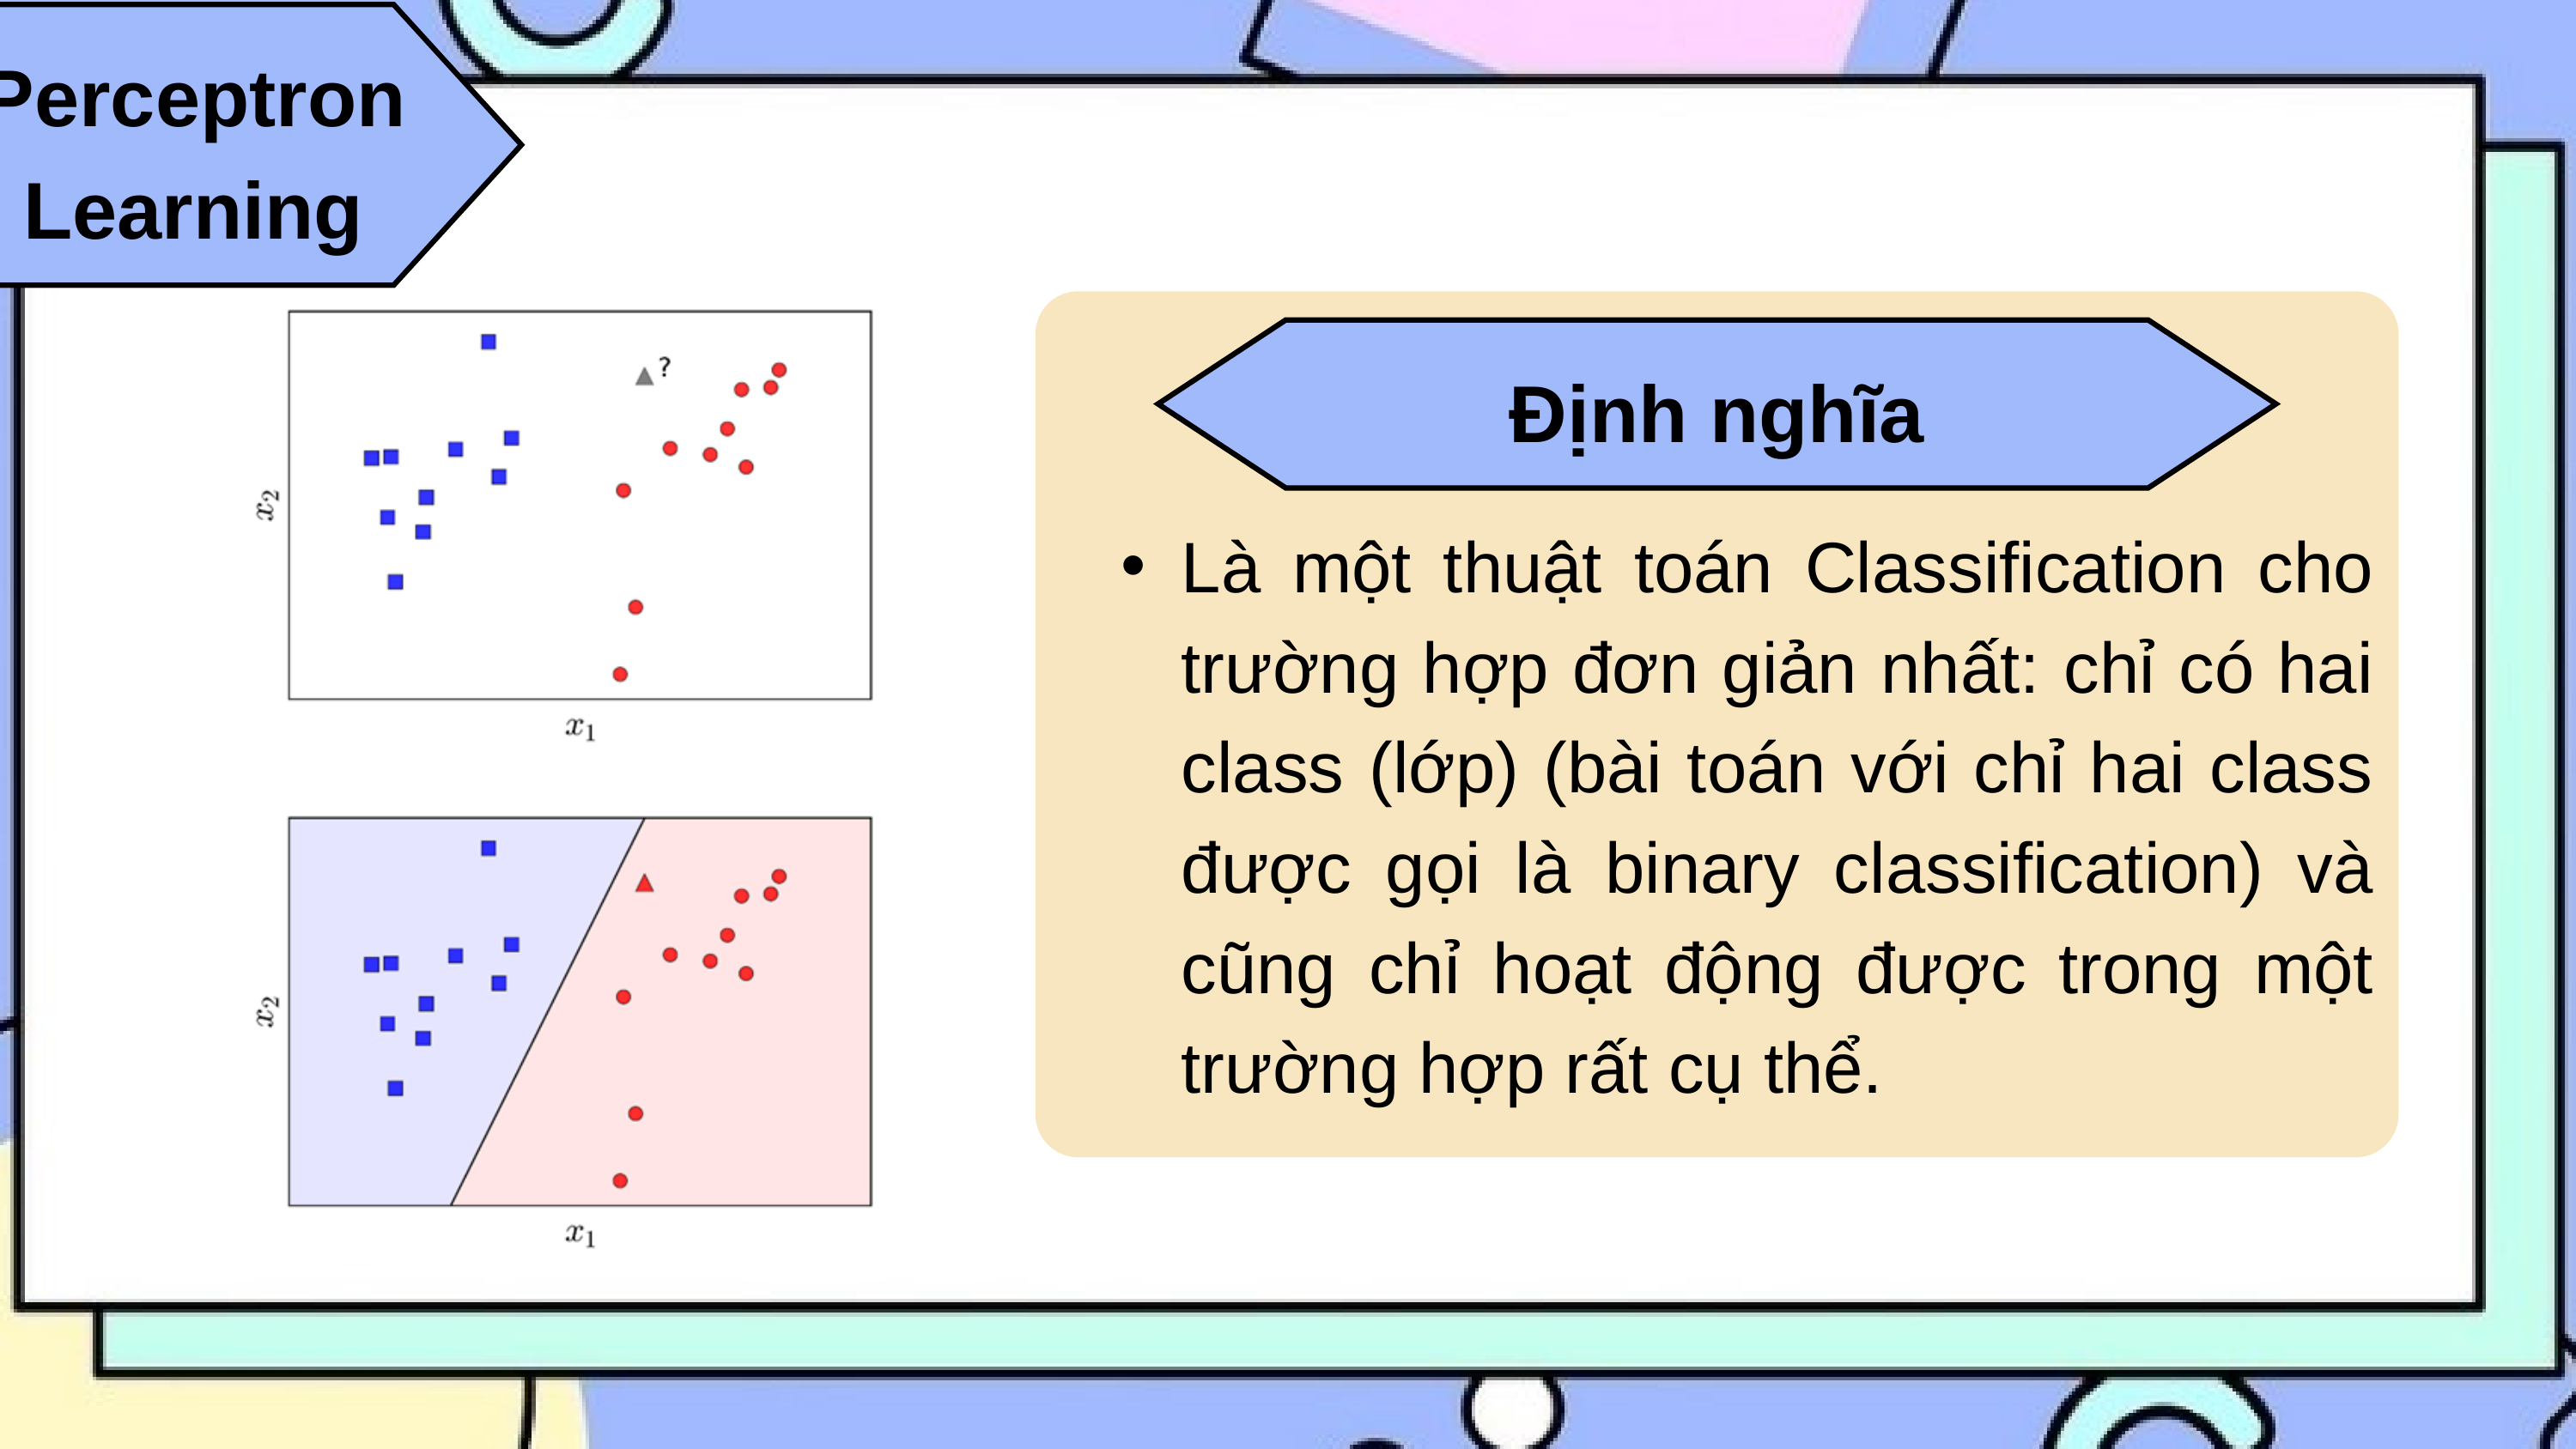

Perceptron Learning

Định nghĩa
Là một thuật toán Classification cho trường hợp đơn giản nhất: chỉ có hai class (lớp) (bài toán với chỉ hai class được gọi là binary classification) và cũng chỉ hoạt động được trong một trường hợp rất cụ thể.